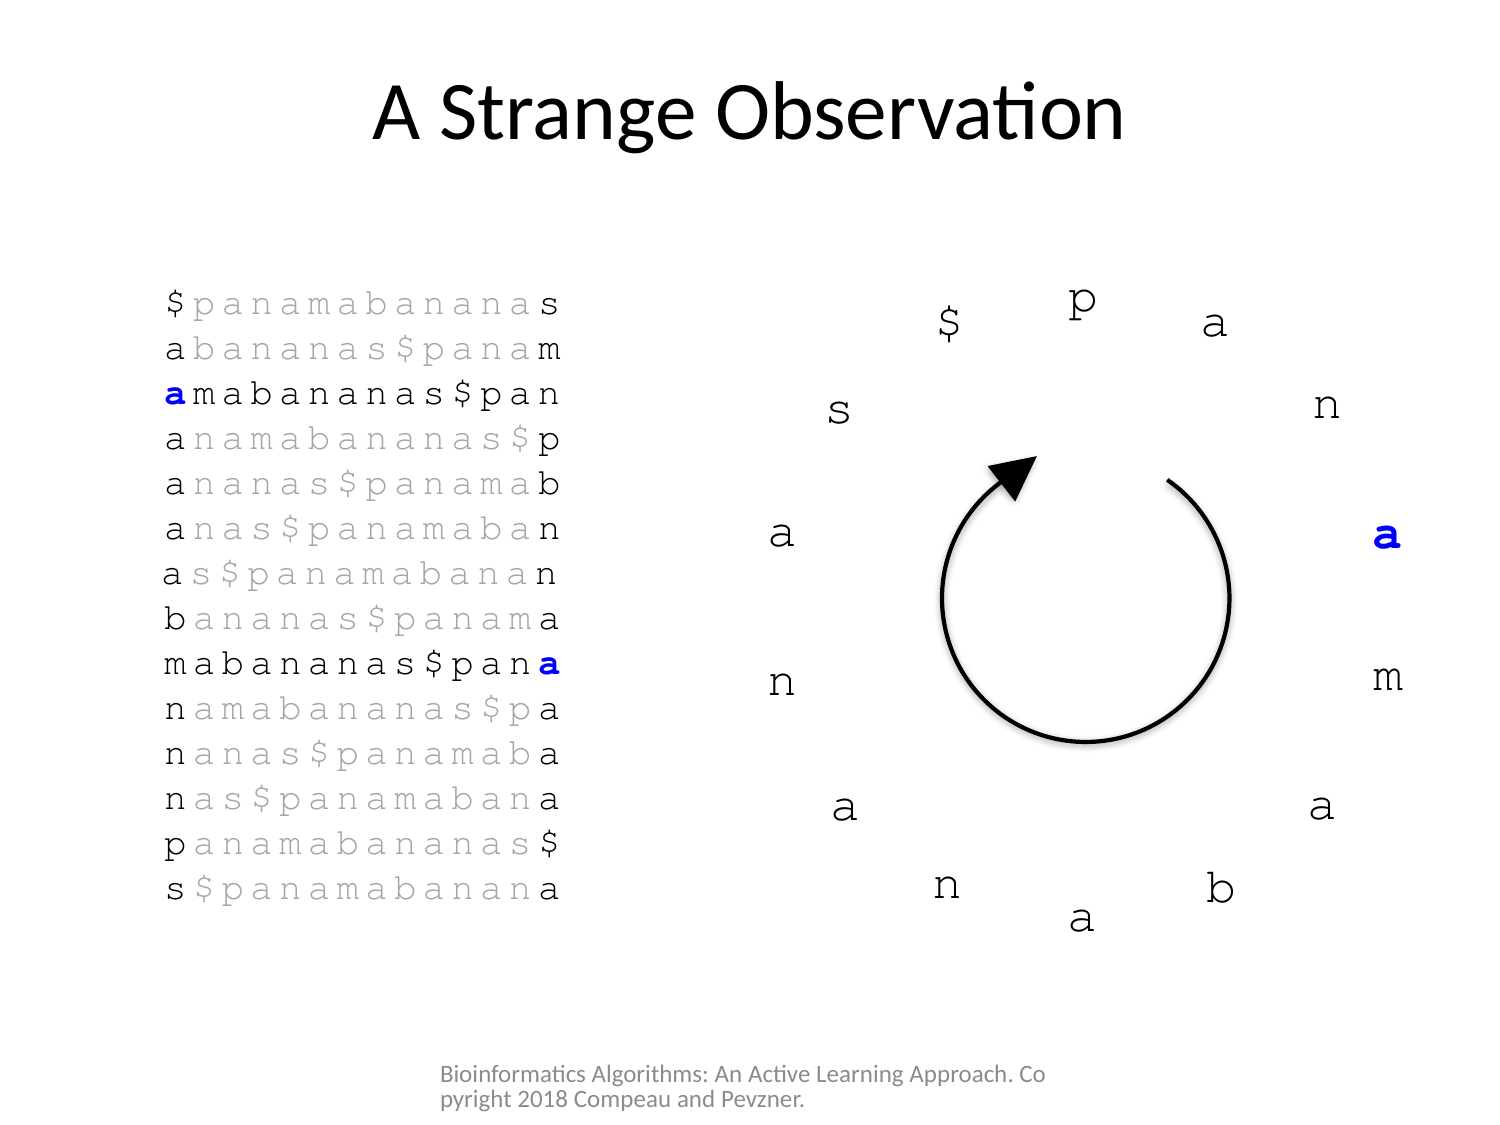

# A Strange Observation
p
$panamabananas
abananas$panam
amabananas$pan
anamabananas$p
ananas$panamab
anas$panamaban
as$panamabanan bananas$panama
mabananas$pana
namabananas$pa
nanas$panamaba
nas$panamabana
panamabananas$
s$panamabanana
a
$
n
s

a
a
m
n
a
a
n
b
a
Bioinformatics Algorithms: An Active Learning Approach. Copyright 2018 Compeau and Pevzner.